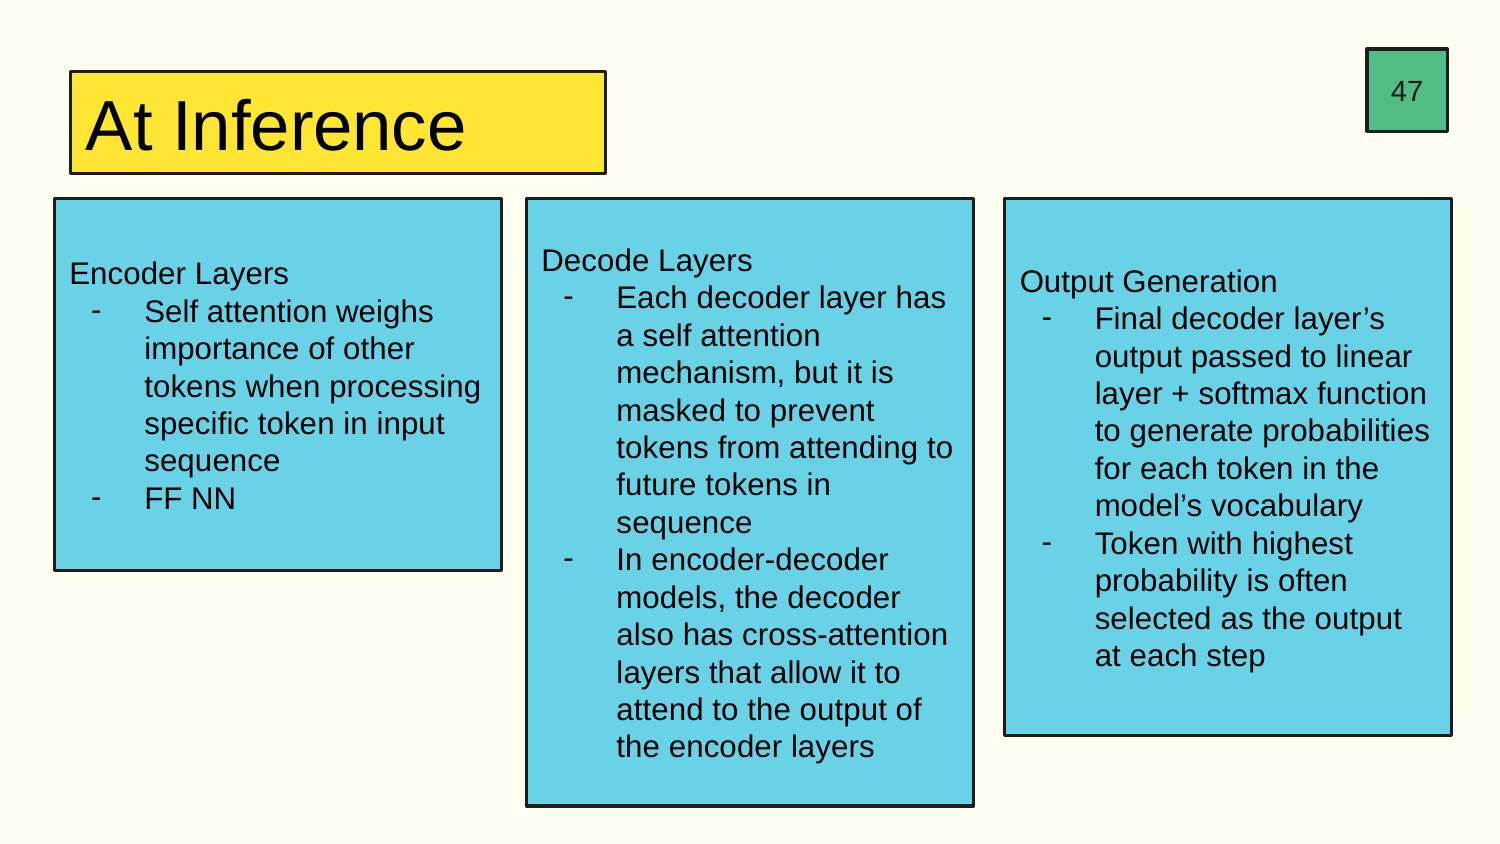

47
At Inference
Encoder Layers
Self attention weighs importance of other tokens when processing specific token in input sequence
FF NN
Decode Layers
Each decoder layer has a self attention mechanism, but it is masked to prevent tokens from attending to future tokens in sequence
In encoder-decoder models, the decoder also has cross-attention layers that allow it to attend to the output of the encoder layers
Output Generation
Final decoder layer’s output passed to linear layer + softmax function to generate probabilities for each token in the model’s vocabulary
Token with highest probability is often selected as the output at each step